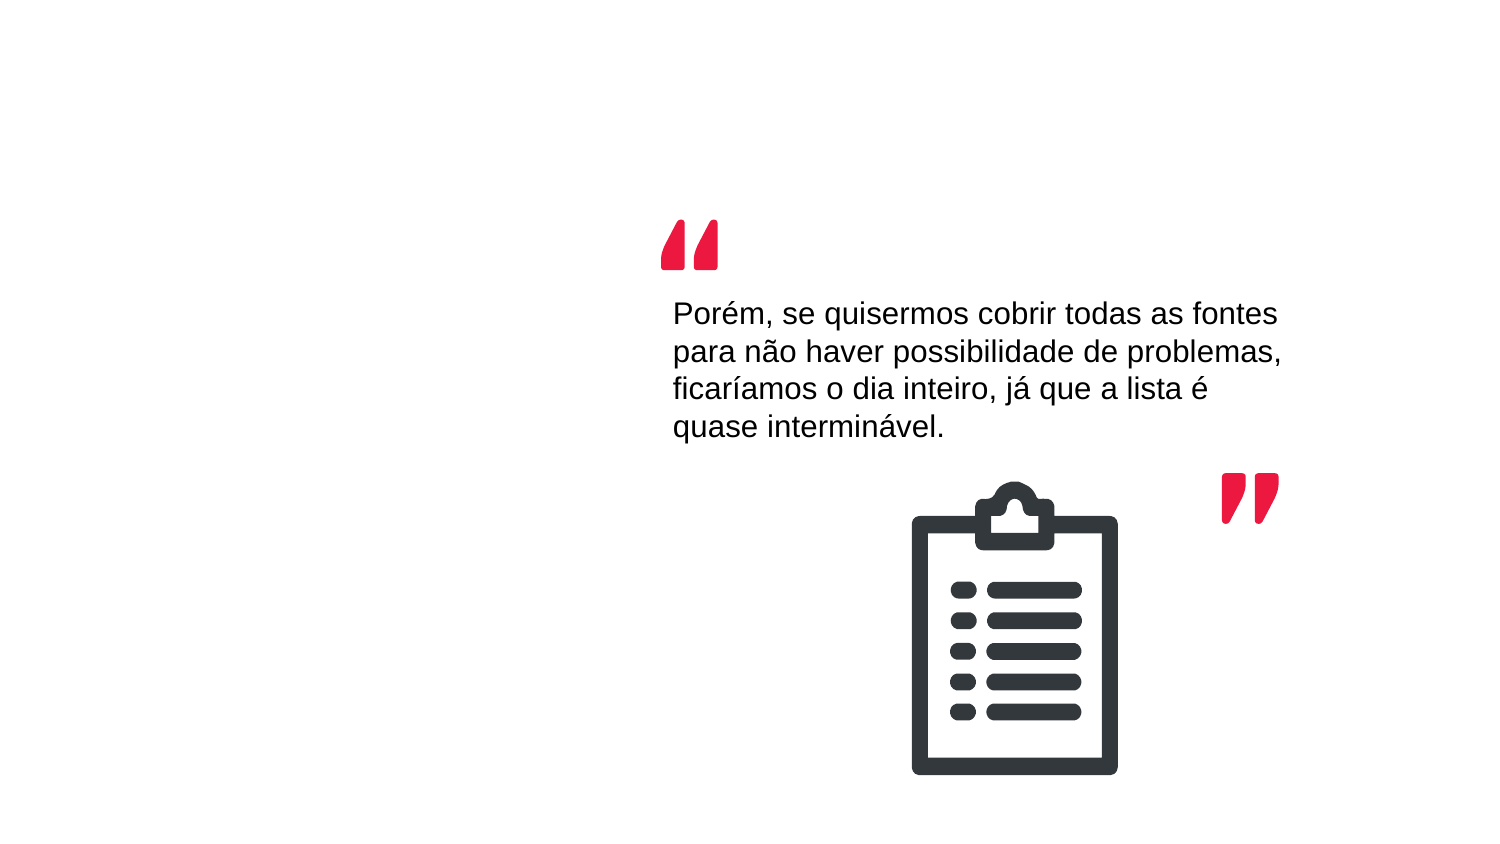

Porém, se quisermos cobrir todas as fontes para não haver possibilidade de problemas, ficaríamos o dia inteiro, já que a lista é quase interminável.